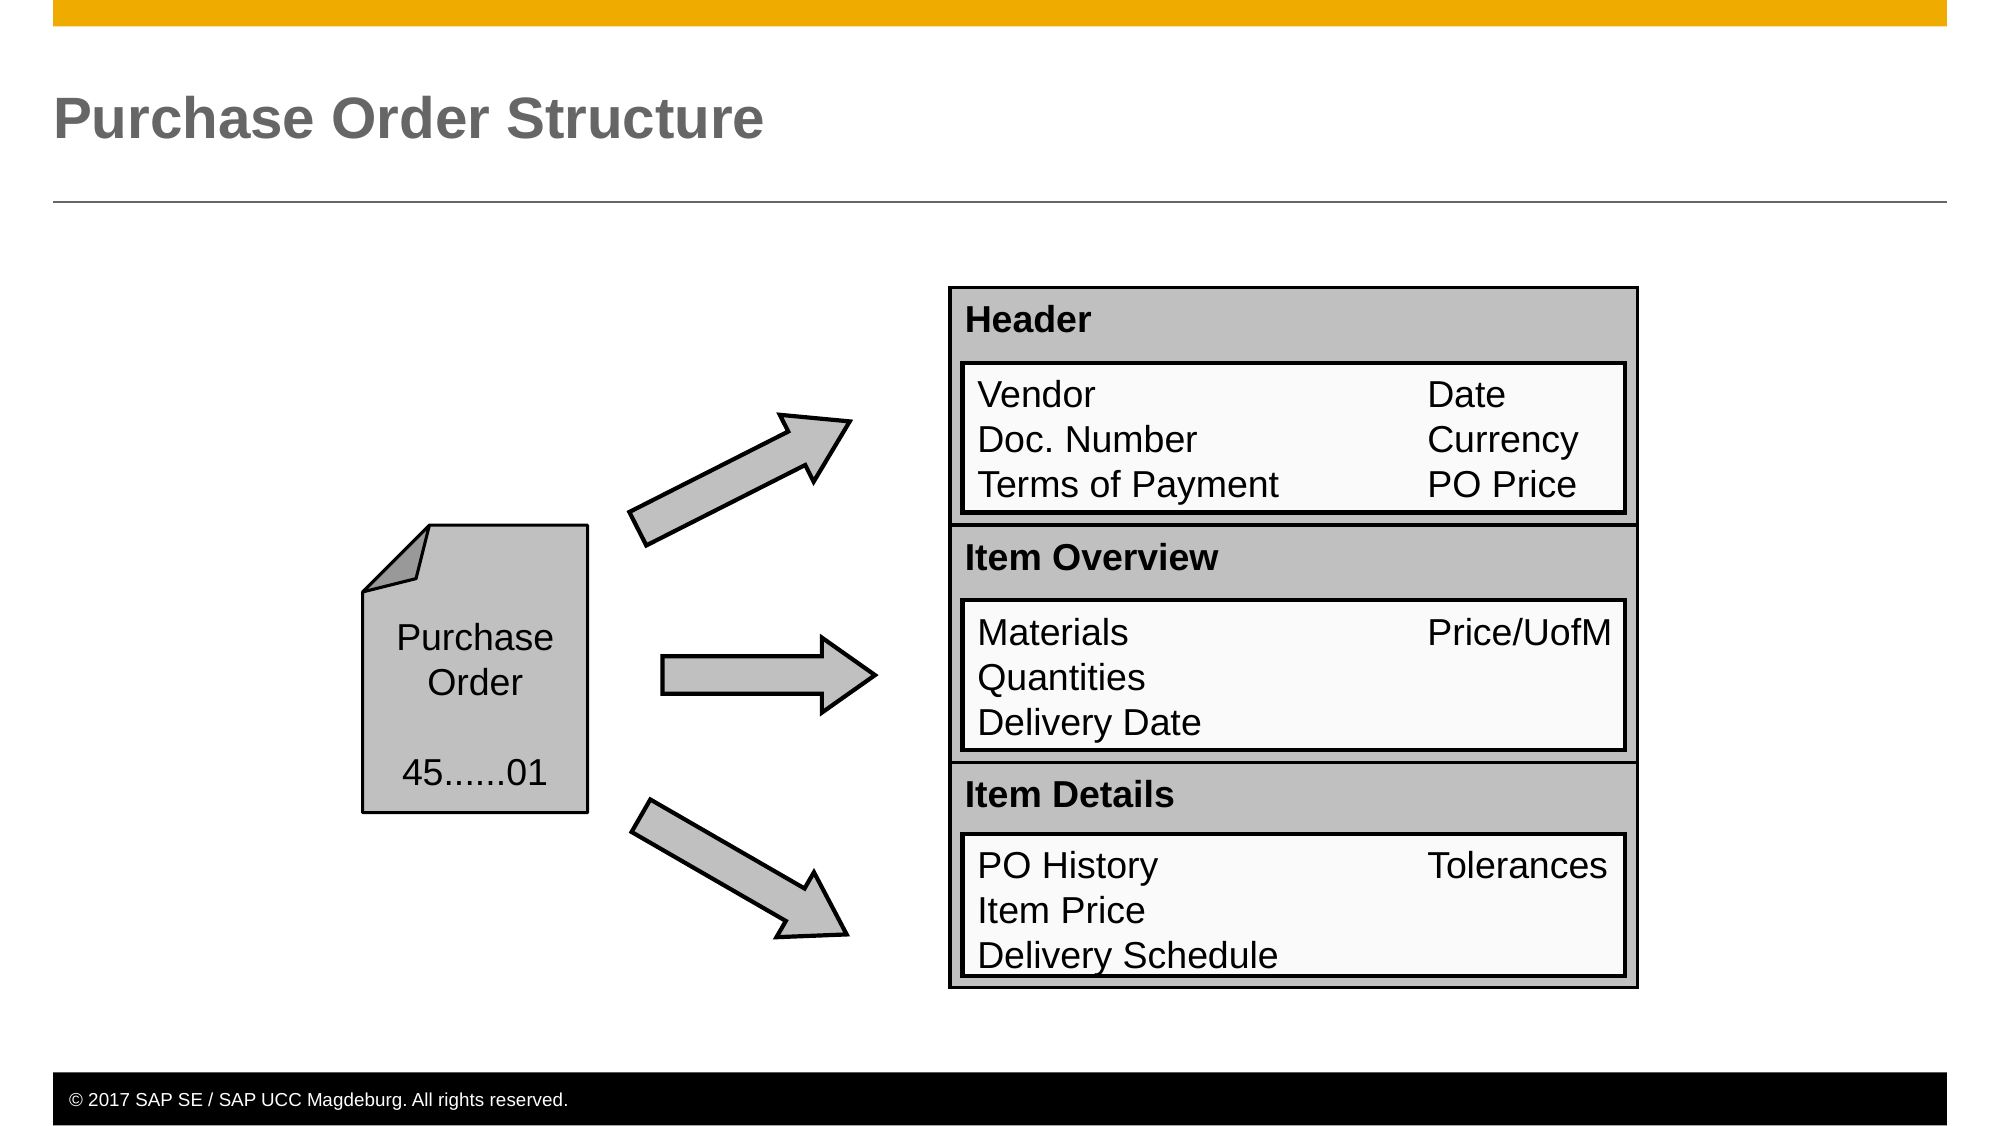

# Purchase Order Structure
Header
Vendor			Date
Doc. Number		Currency
Terms of Payment	PO Price
Item Overview
Materials		Price/UofM
Quantities
Delivery Date
Item Details
PO History		Tolerances
Item Price
Delivery Schedule

Purchase
Order

45......01